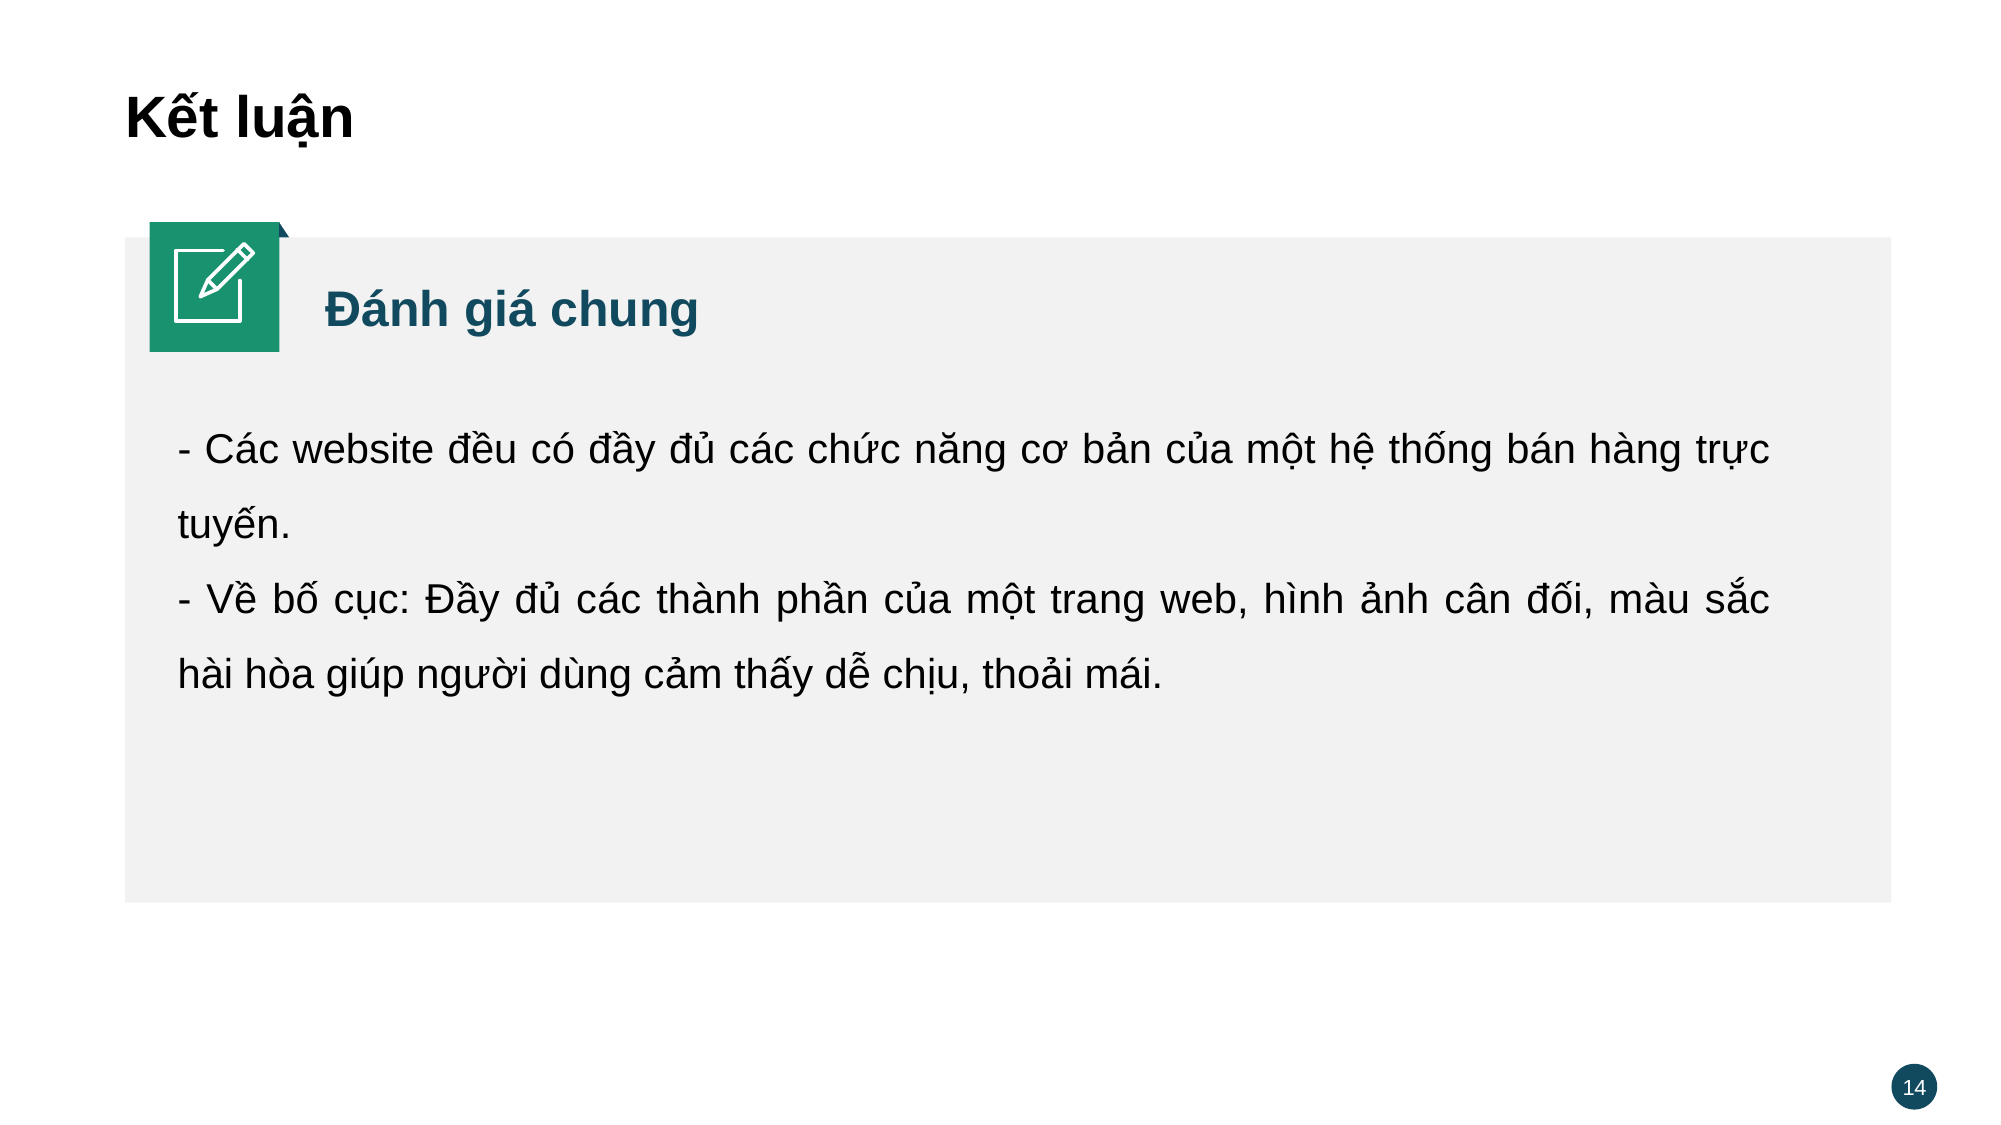

Kết luận

Đánh giá chung
- Các website đều có đầy đủ các chức năng cơ bản của một hệ thống bán hàng trực tuyến.
- Về bố cục: Đầy đủ các thành phần của một trang web, hình ảnh cân đối, màu sắc hài hòa giúp người dùng cảm thấy dễ chịu, thoải mái.

14